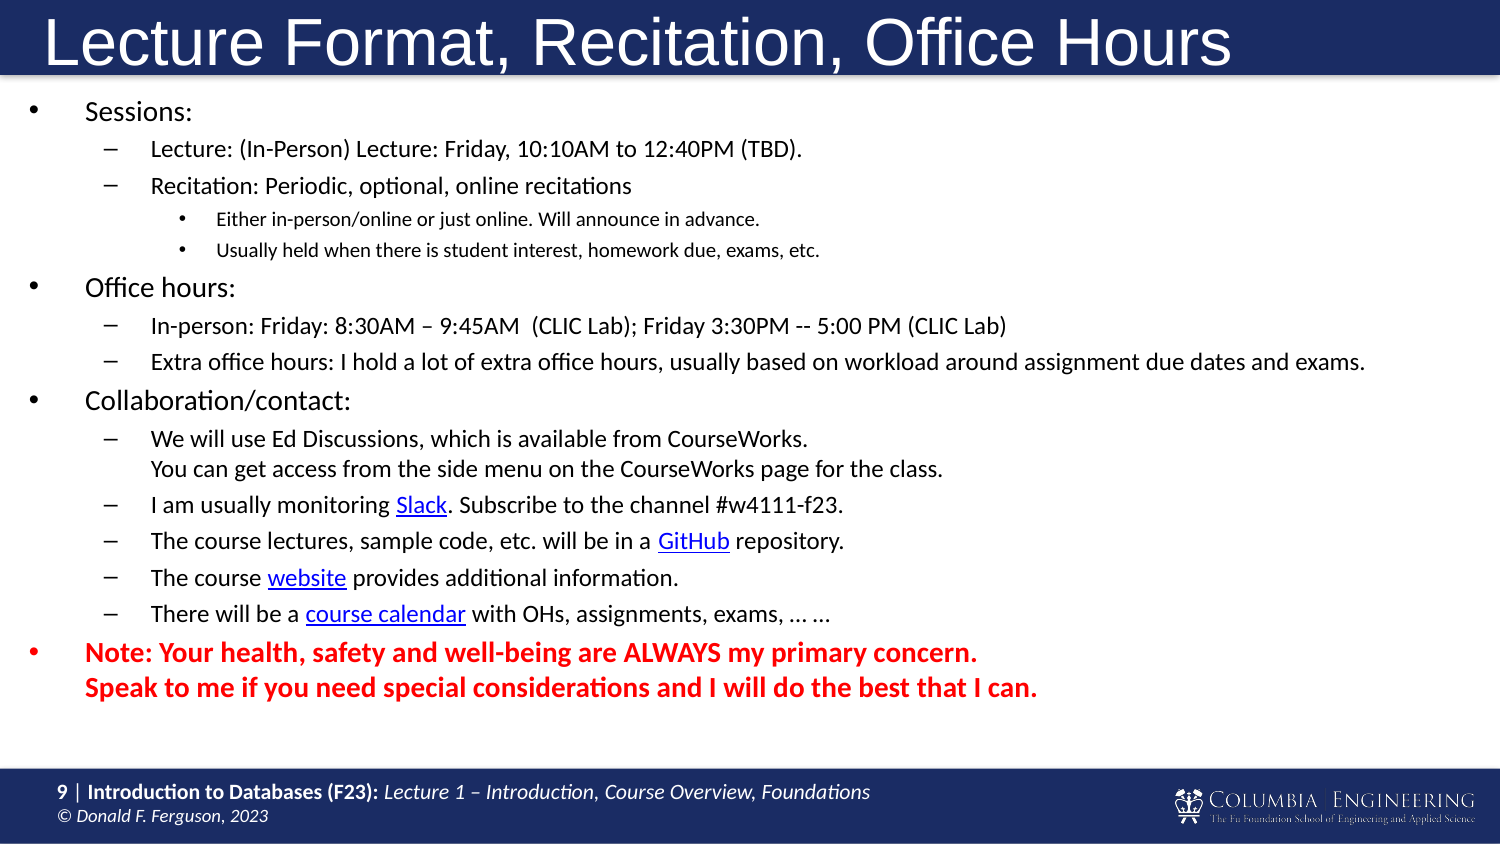

# Lecture Format, Recitation, Office Hours
Sessions:
Lecture: (In-Person) Lecture: Friday, 10:10AM to 12:40PM (TBD).
Recitation: Periodic, optional, online recitations
Either in-person/online or just online. Will announce in advance.
Usually held when there is student interest, homework due, exams, etc.
Office hours:
In-person: Friday: 8:30AM – 9:45AM  (CLIC Lab); Friday 3:30PM -- 5:00 PM (CLIC Lab)
Extra office hours: I hold a lot of extra office hours, usually based on workload around assignment due dates and exams.
Collaboration/contact:
We will use Ed Discussions, which is available from CourseWorks.
You can get access from the side menu on the CourseWorks page for the class.
I am usually monitoring Slack. Subscribe to the channel #w4111-f23.
The course lectures, sample code, etc. will be in a GitHub repository.
The course website provides additional information.
There will be a course calendar with OHs, assignments, exams, … …
Note: Your health, safety and well-being are ALWAYS my primary concern.
Speak to me if you need special considerations and I will do the best that I can.